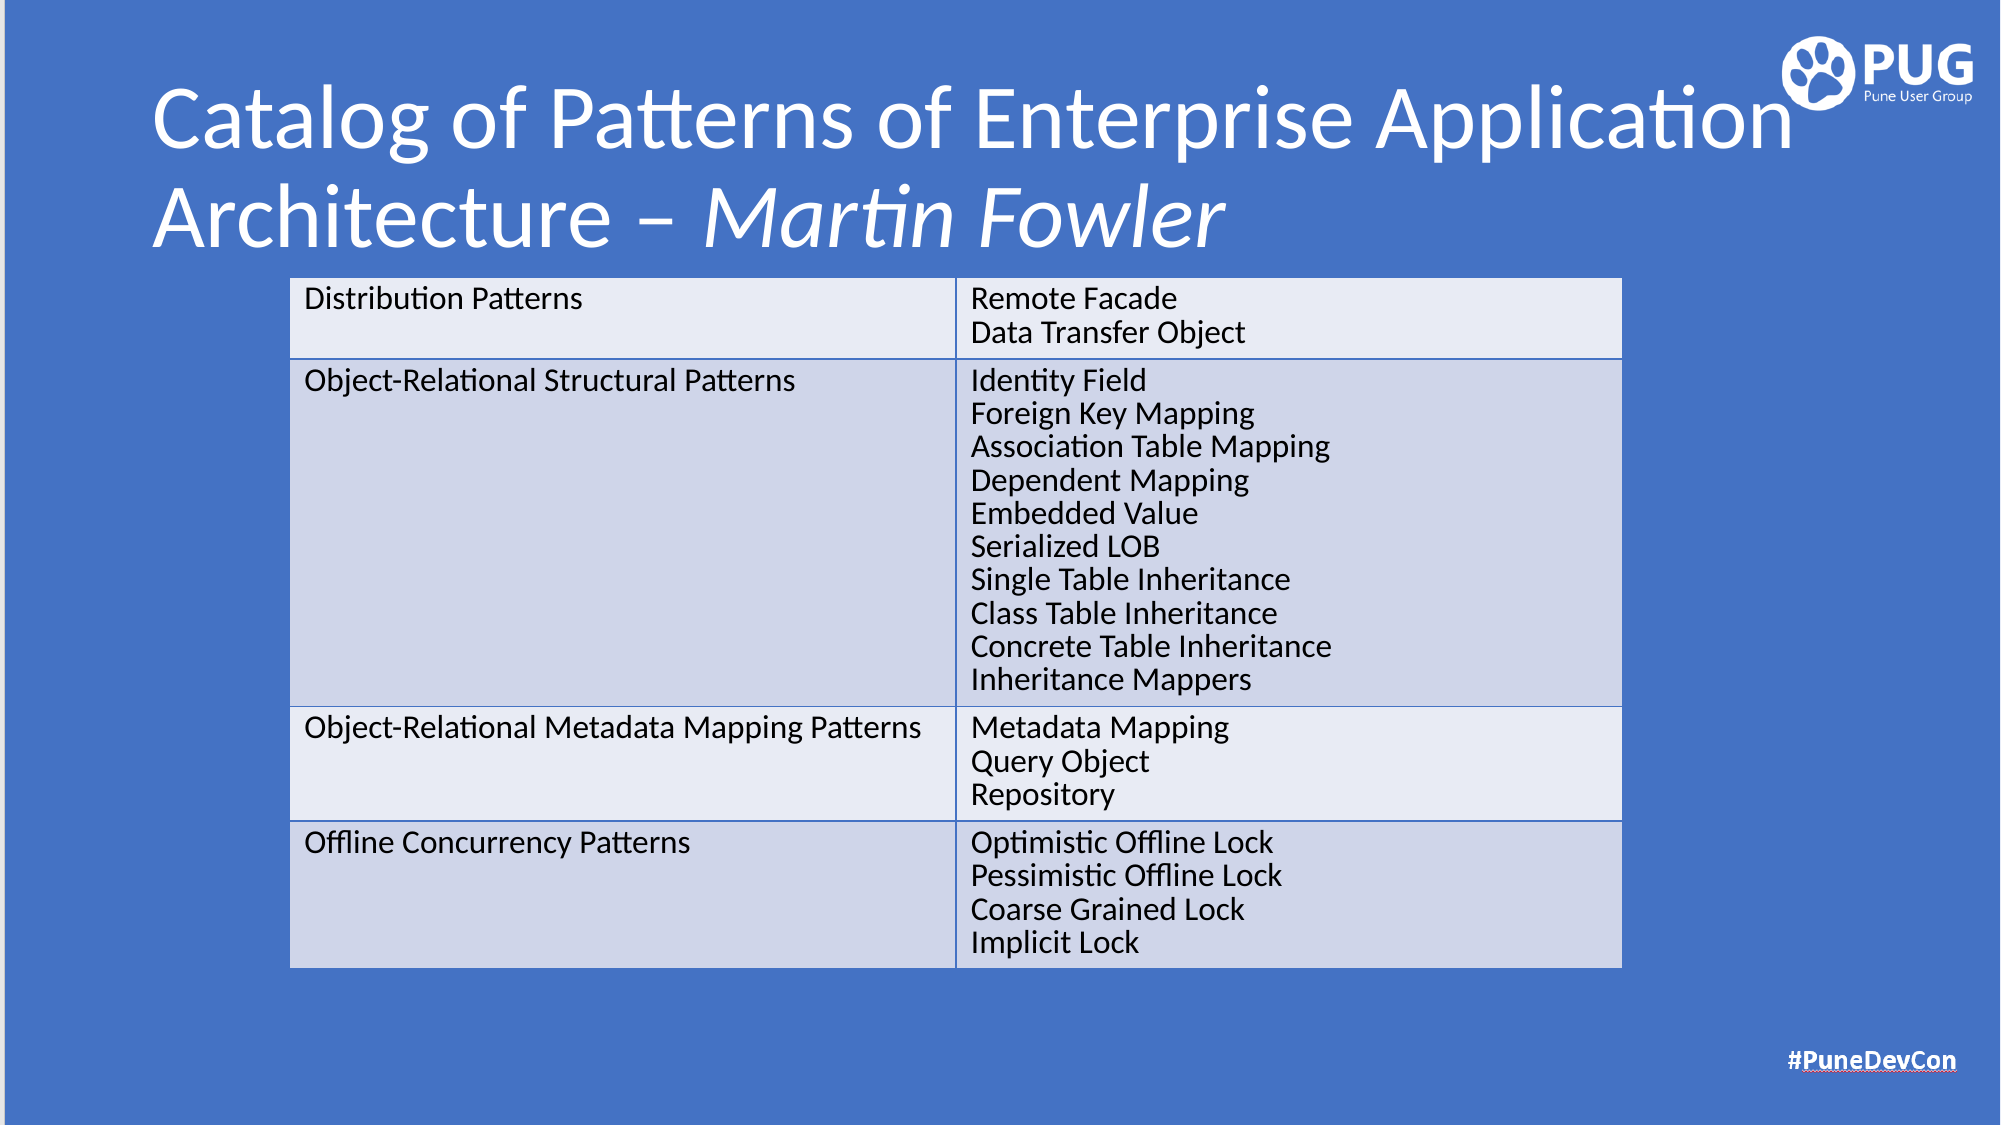

# Catalog of Patterns of Enterprise Application Architecture – Martin Fowler
| Distribution Patterns | Remote Facade  Data Transfer Object |
| --- | --- |
| Object-Relational Structural Patterns | Identity Field  Foreign Key Mapping  Association Table Mapping  Dependent Mapping  Embedded Value  Serialized LOB  Single Table Inheritance  Class Table Inheritance  Concrete Table Inheritance  Inheritance Mappers |
| Object-Relational Metadata Mapping Patterns | Metadata Mapping  Query Object  Repository |
| Offline Concurrency Patterns | Optimistic Offline Lock  Pessimistic Offline Lock  Coarse Grained Lock  Implicit Lock |